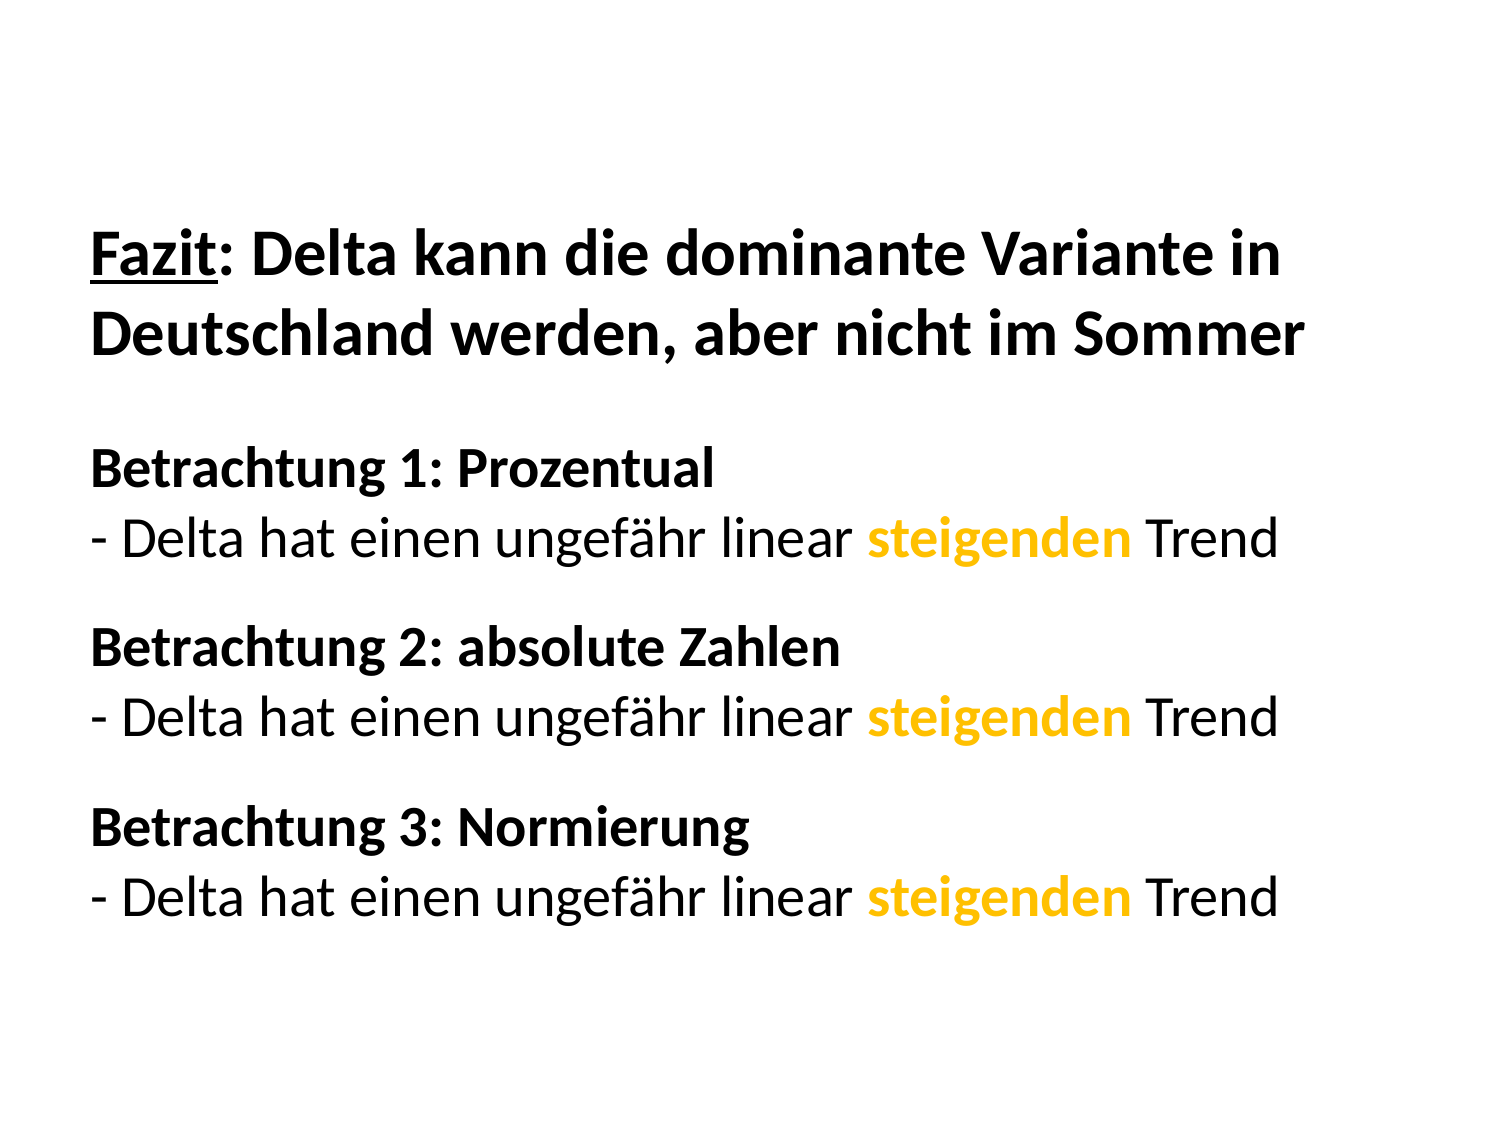

# Fazit: Delta kann die dominante Variante in Deutschland werden, aber nicht im Sommer Betrachtung 1: Prozentual - Delta hat einen ungefähr linear steigenden Trend Betrachtung 2: absolute Zahlen - Delta hat einen ungefähr linear steigenden Trend Betrachtung 3: Normierung - Delta hat einen ungefähr linear steigenden Trend